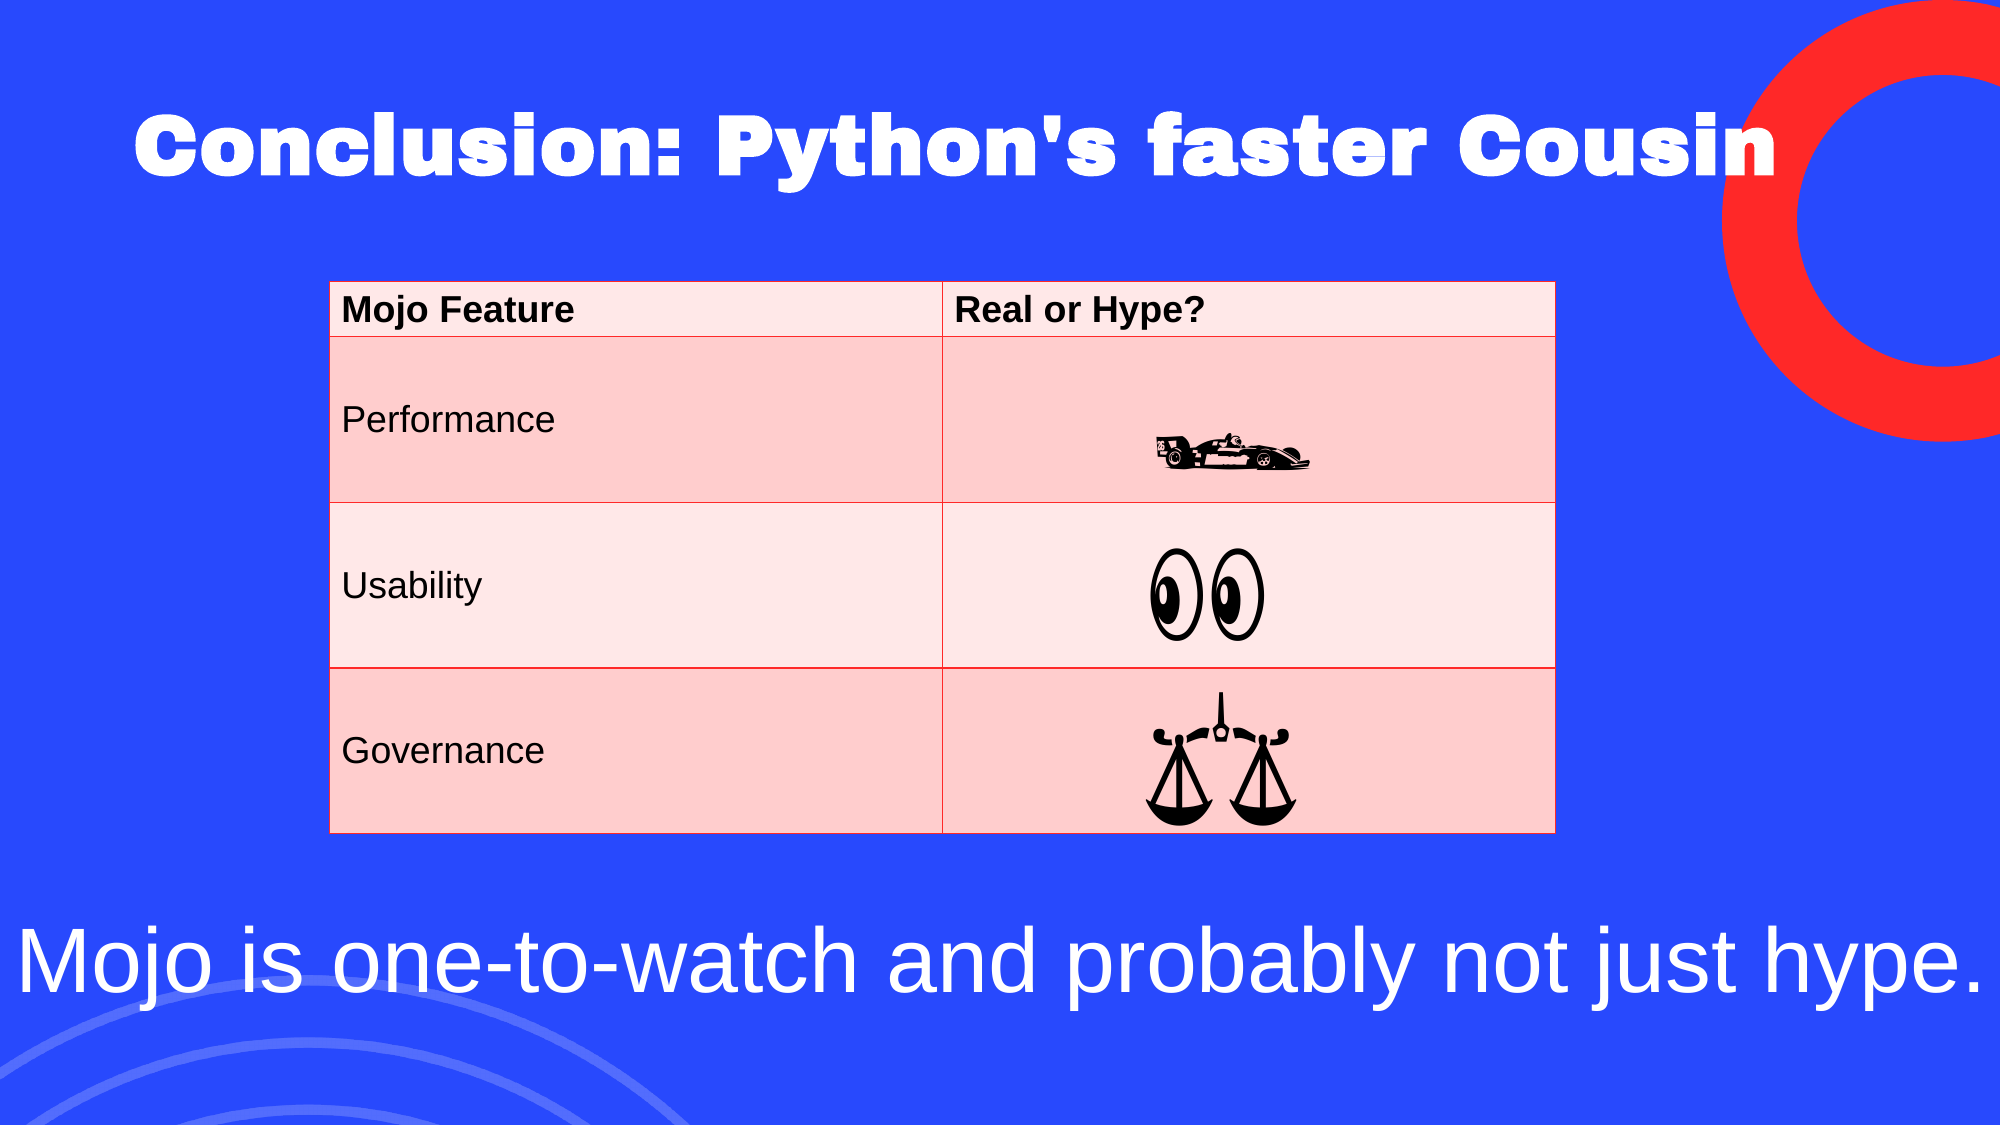

# Conclusion: Python's faster Cousin
| Mojo Feature | Real or Hype? |
| --- | --- |
| Performance | 🏎️ |
| Usability | 👀 |
| Governance | ⚖️ |
Mojo is one-to-watch and probably not just hype.